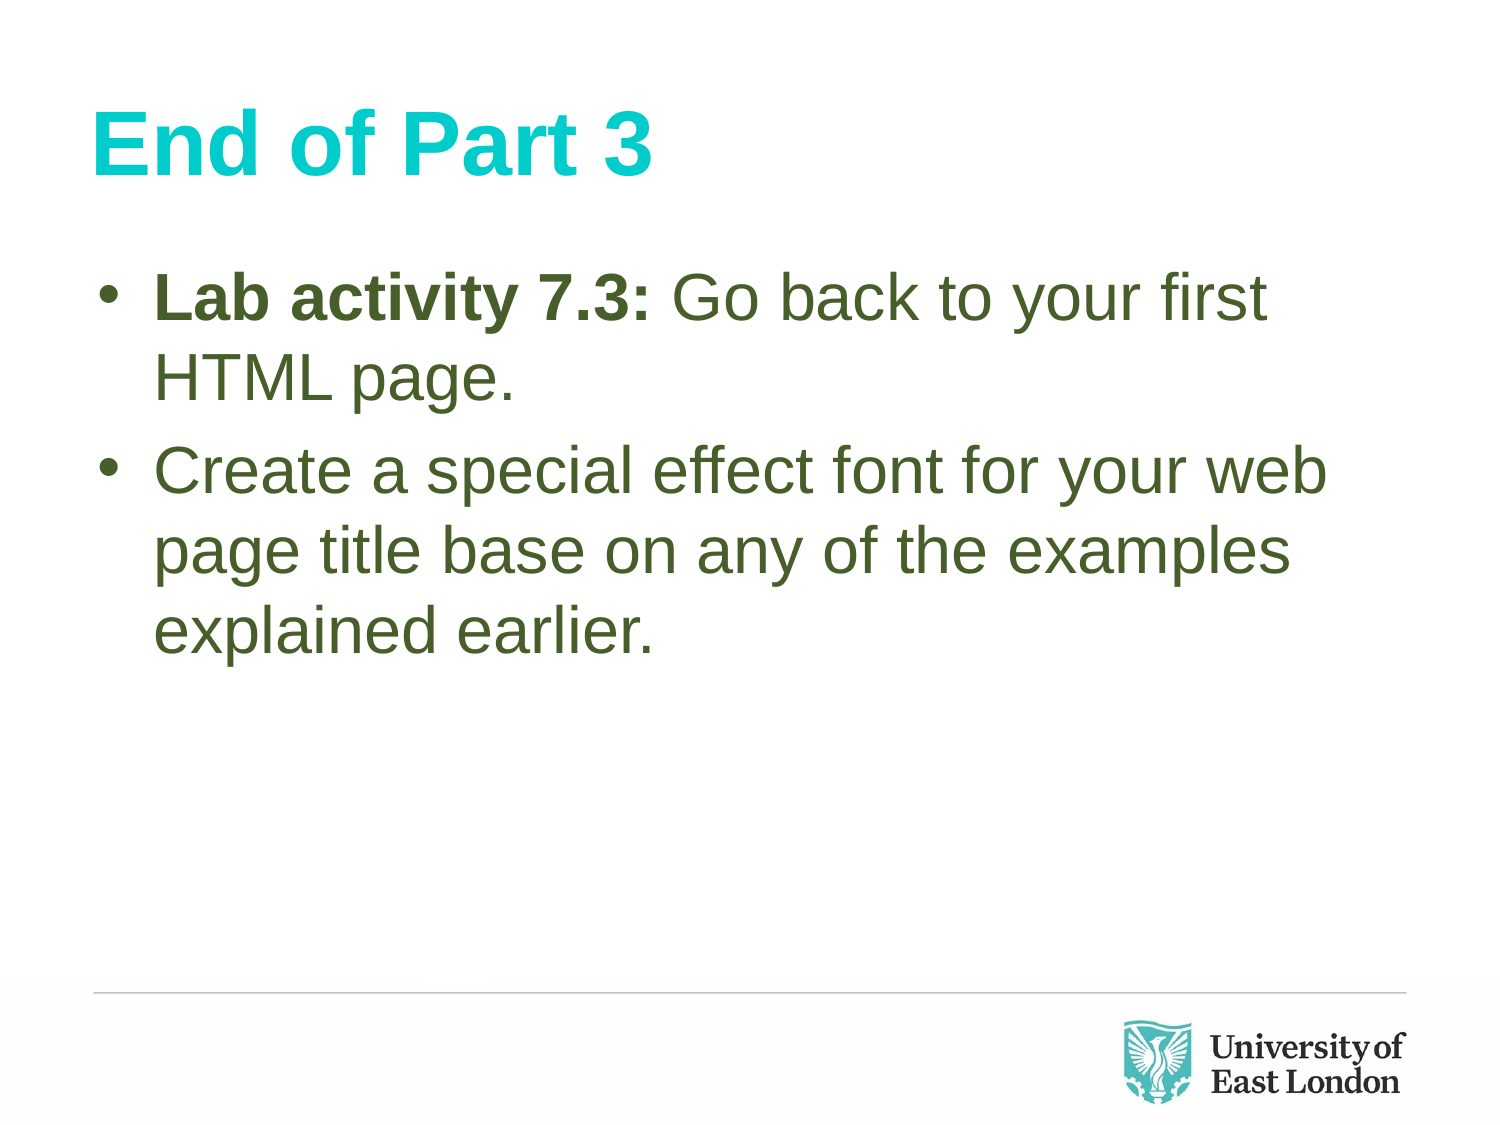

# End of Part 3
Lab activity 7.3: Go back to your first HTML page.
Create a special effect font for your web page title base on any of the examples explained earlier.